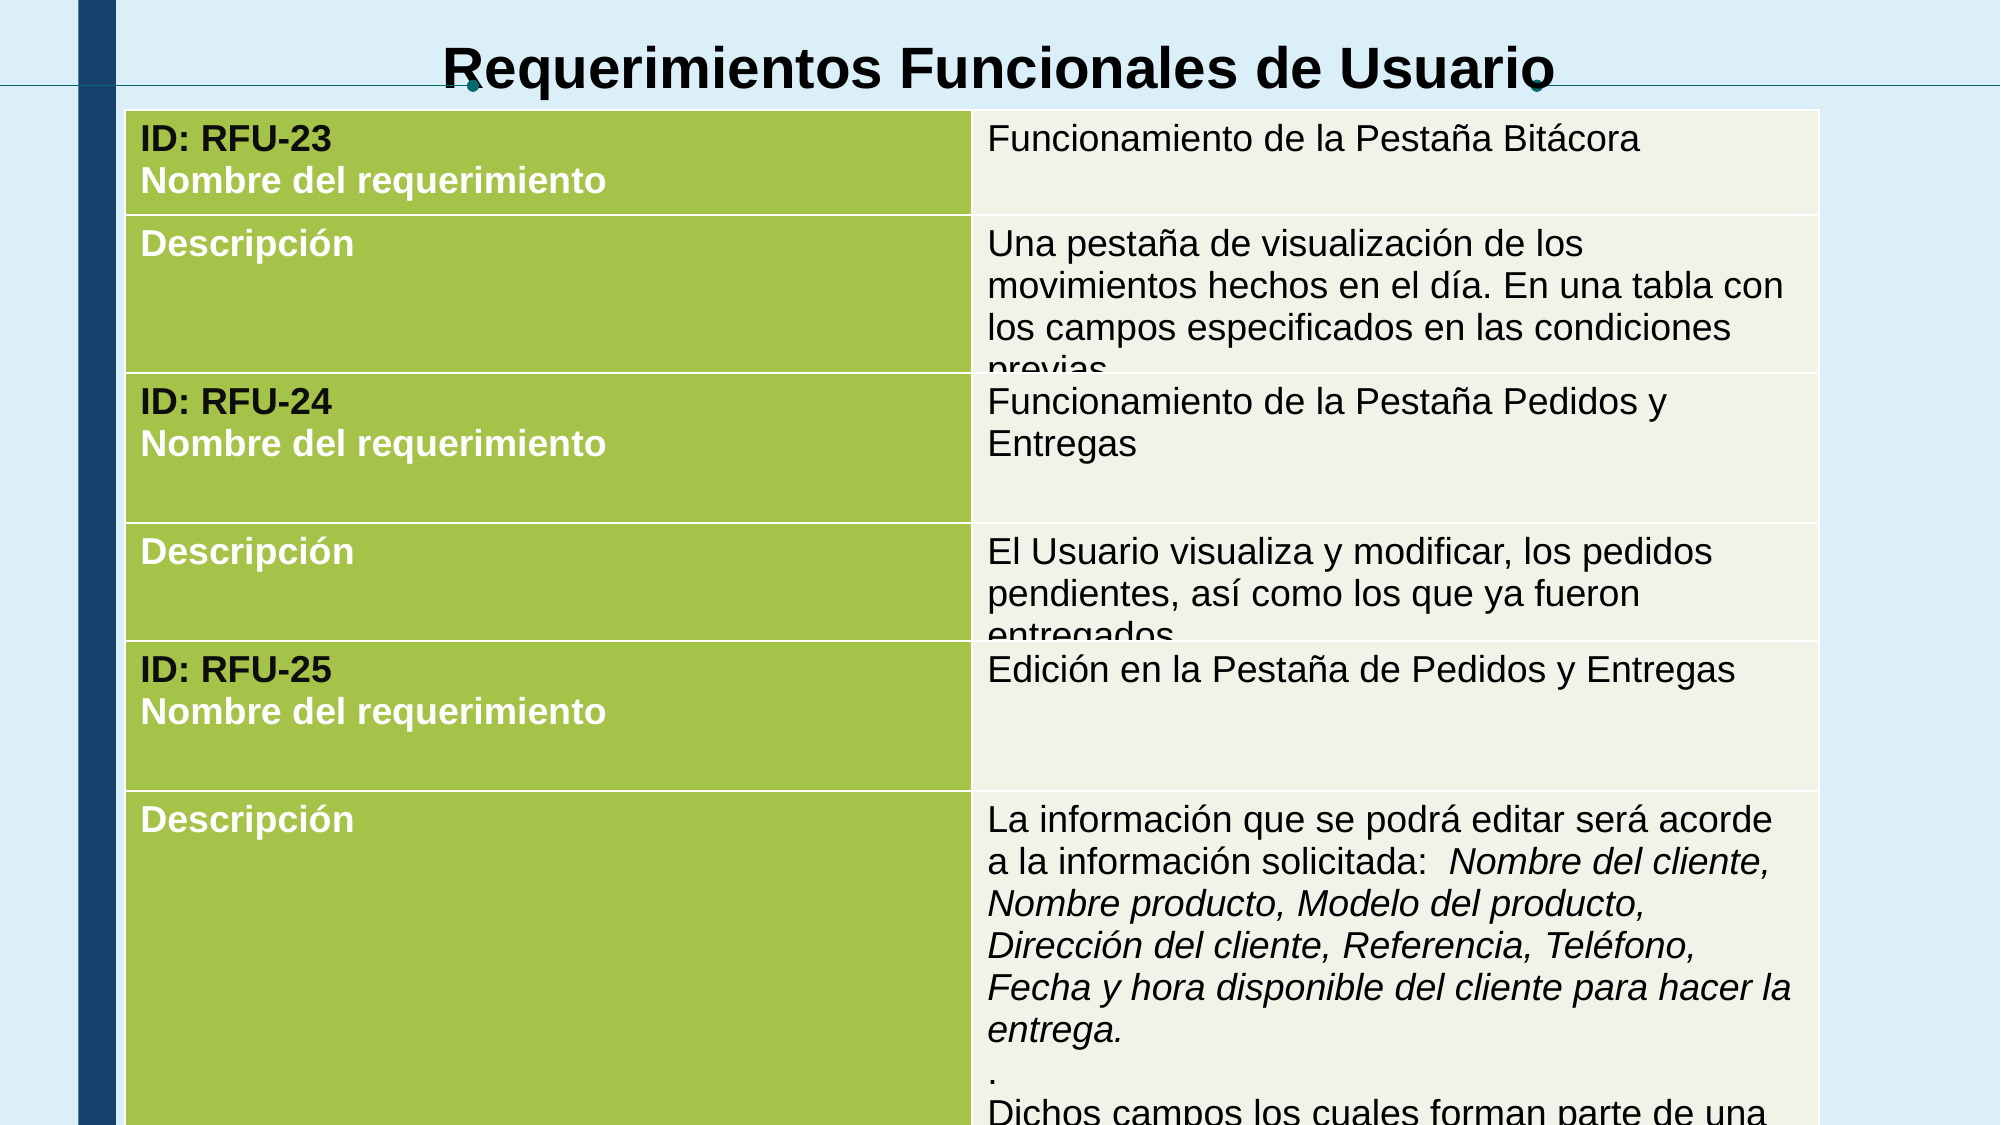

Requerimientos Funcionales de Usuario

| ID: RFU-23 Nombre del requerimiento | Funcionamiento de la Pestaña Bitácora |
| --- | --- |
| Descripción | Una pestaña de visualización de los movimientos hechos en el día. En una tabla con los campos especificados en las condiciones previas. |
| ID: RFU-24 Nombre del requerimiento | Funcionamiento de la Pestaña Pedidos y Entregas |
| --- | --- |
| Descripción | El Usuario visualiza y modificar, los pedidos pendientes, así como los que ya fueron entregados. |
| ID: RFU-25 Nombre del requerimiento | Edición en la Pestaña de Pedidos y Entregas |
| --- | --- |
| Descripción | La información que se podrá editar será acorde a la información solicitada: Nombre del cliente, Nombre producto, Modelo del producto, Dirección del cliente, Referencia, Teléfono, Fecha y hora disponible del cliente para hacer la entrega. . Dichos campos los cuales forman parte de una tabla podrán ser modificados o editados |